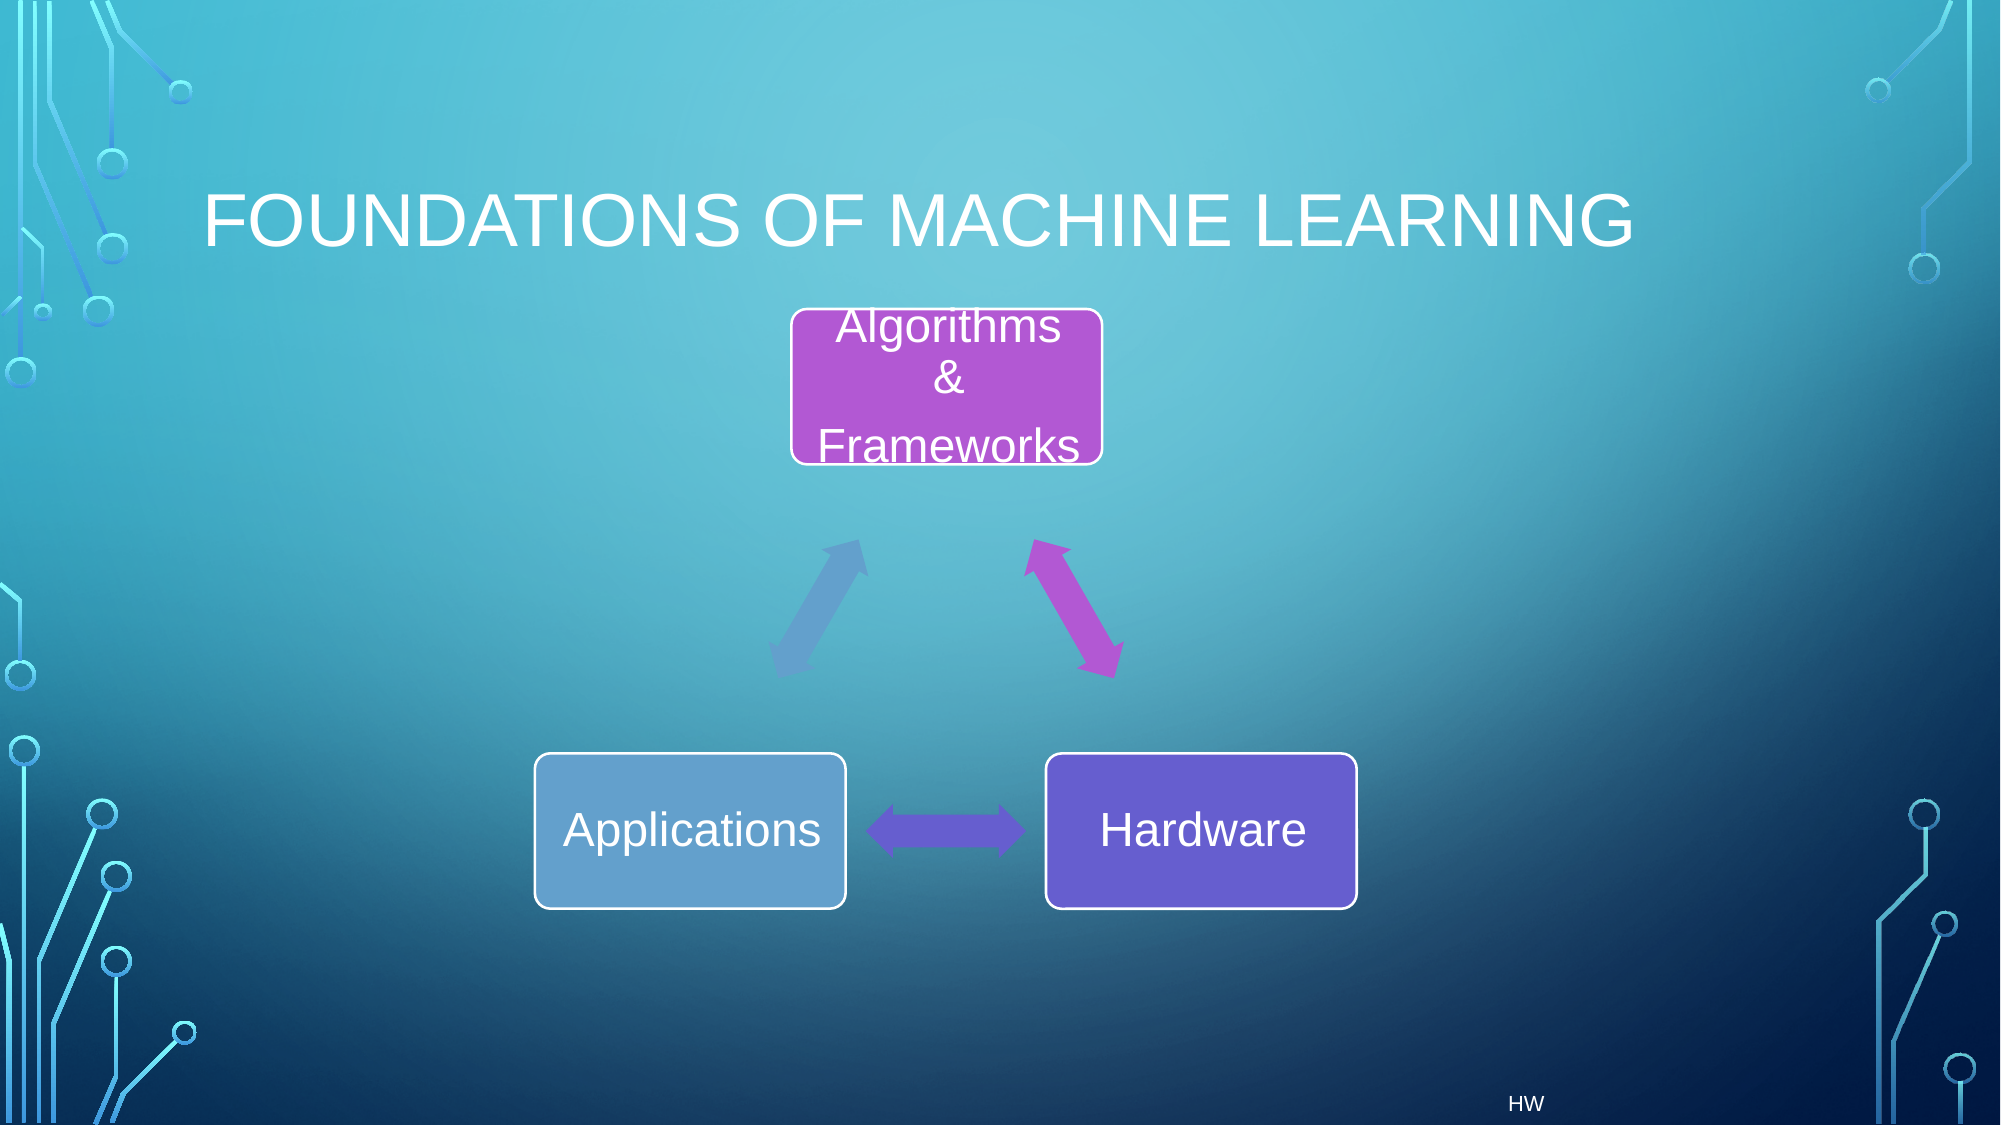

# Foundations of machine learning
Algorithms &
Frameworks

Hardware

Applications

HW